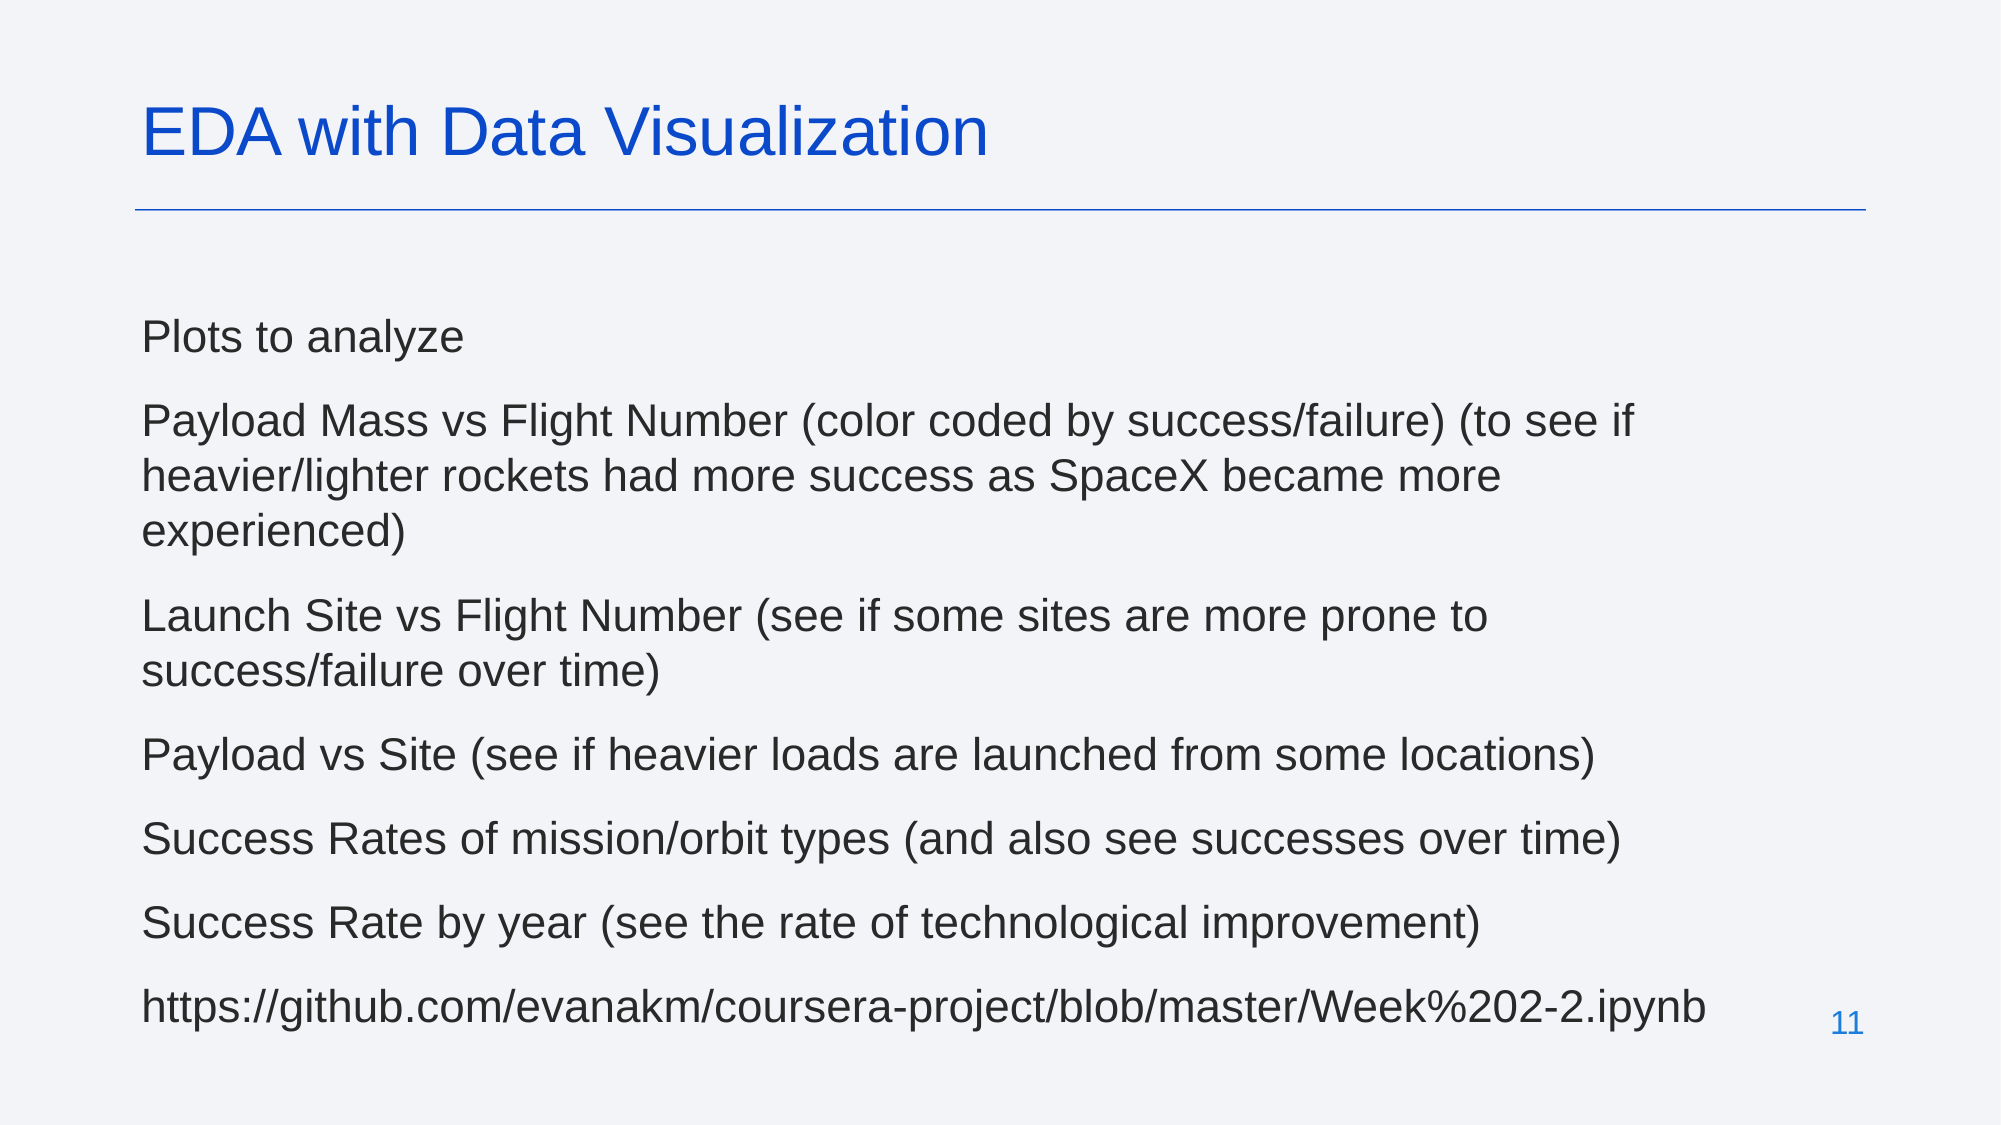

EDA with Data Visualization
Plots to analyze
Payload Mass vs Flight Number (color coded by success/failure) (to see if heavier/lighter rockets had more success as SpaceX became more experienced)
Launch Site vs Flight Number (see if some sites are more prone to success/failure over time)
Payload vs Site (see if heavier loads are launched from some locations)
Success Rates of mission/orbit types (and also see successes over time)
Success Rate by year (see the rate of technological improvement)
https://github.com/evanakm/coursera-project/blob/master/Week%202-2.ipynb
11